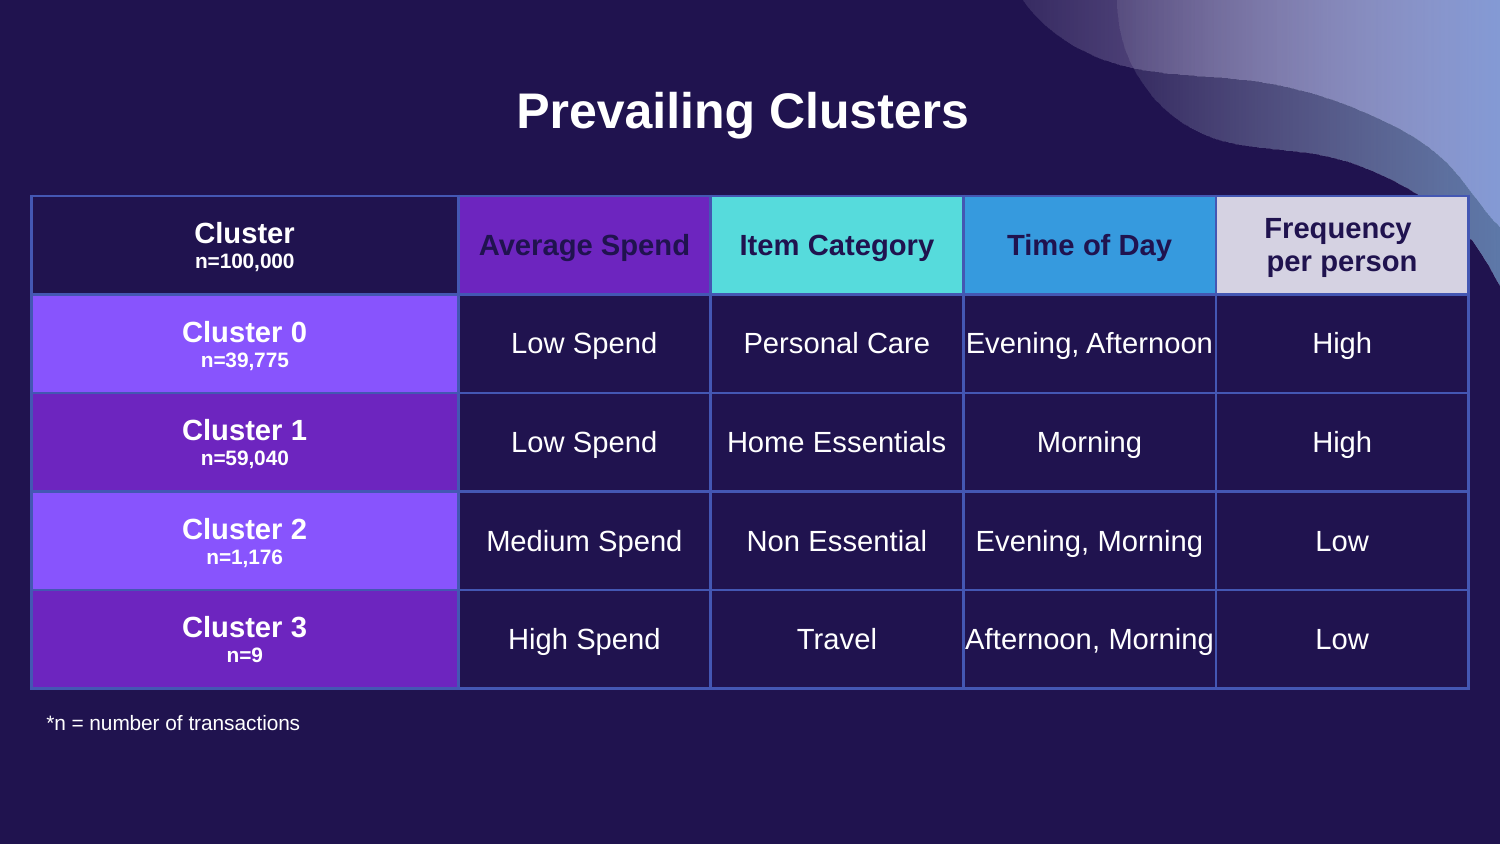

Prevailing Clusters
| Cluster n=100,000 | Average Spend | Item Category | Time of Day | Frequency per person |
| --- | --- | --- | --- | --- |
| Cluster 0 n=39,775 | Low Spend | Personal Care | Evening, Afternoon | High |
| Cluster 1 n=59,040 | Low Spend | Home Essentials | Morning | High |
| Cluster 2 n=1,176 | Medium Spend | Non Essential | Evening, Morning | Low |
| Cluster 3 n=9 | High Spend | Travel | Afternoon, Morning | Low |
*n = number of transactions